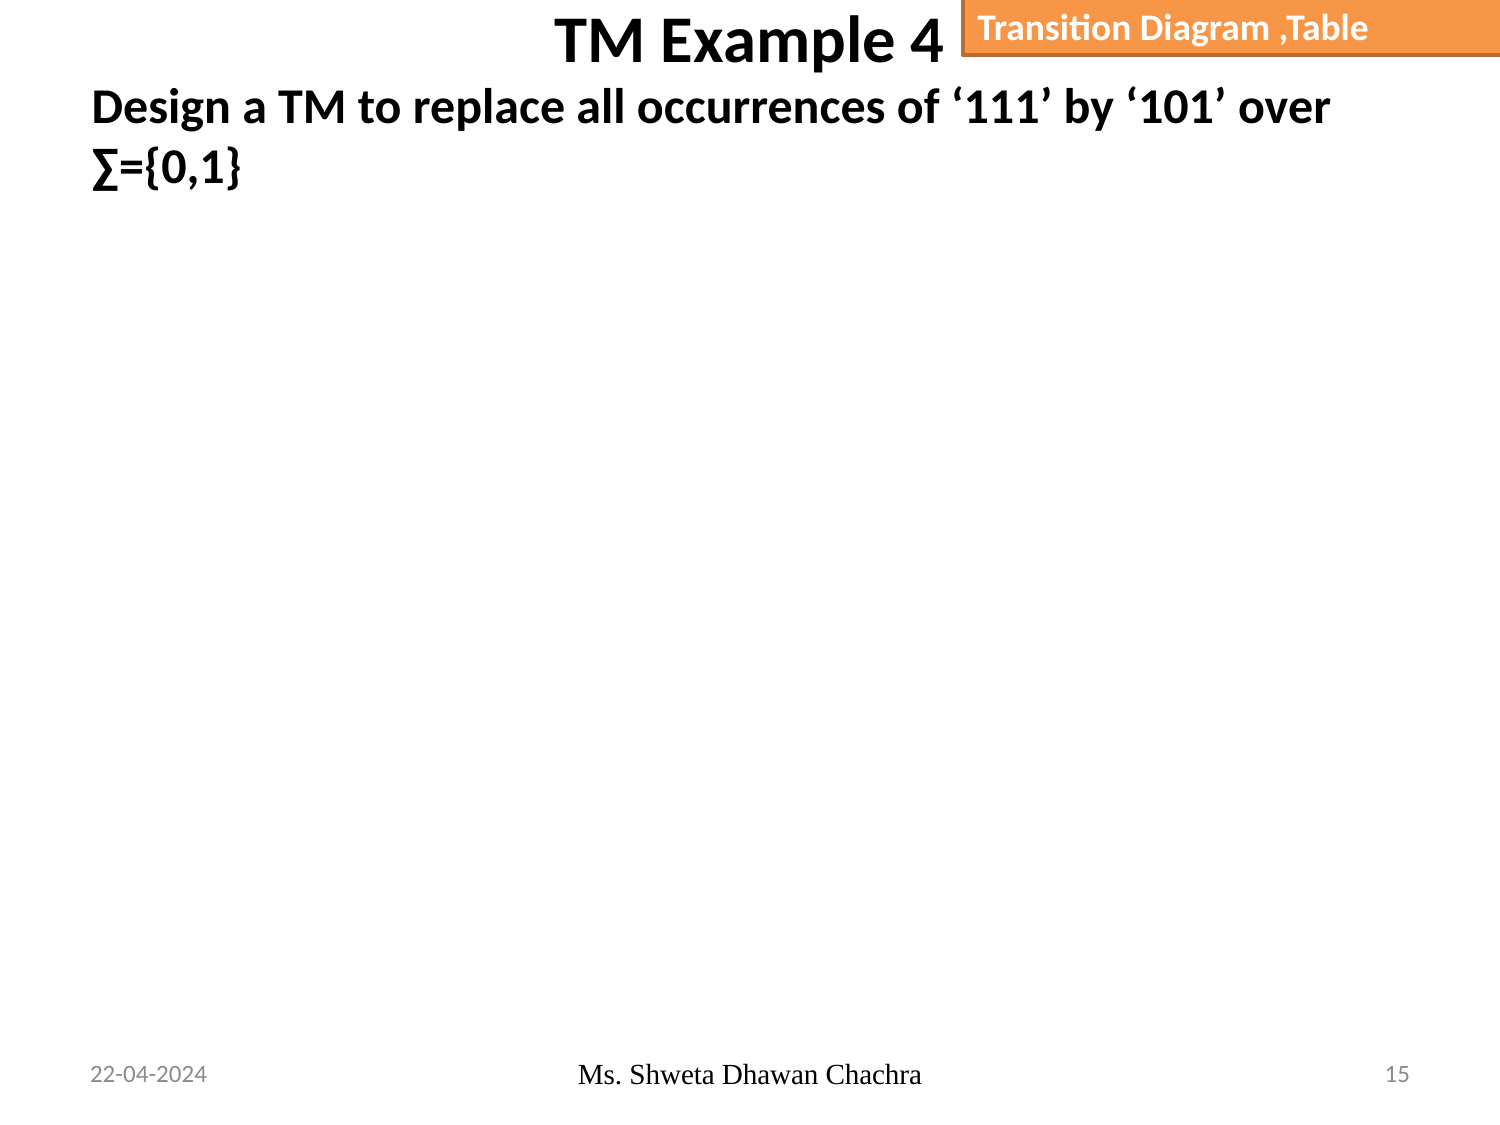

# TM Example 4
Transition Diagram ,Table
Design a TM to replace all occurrences of ‘111’ by ‘101’ over ∑={0,1}

22-04-2024
Ms. Shweta Dhawan Chachra
15